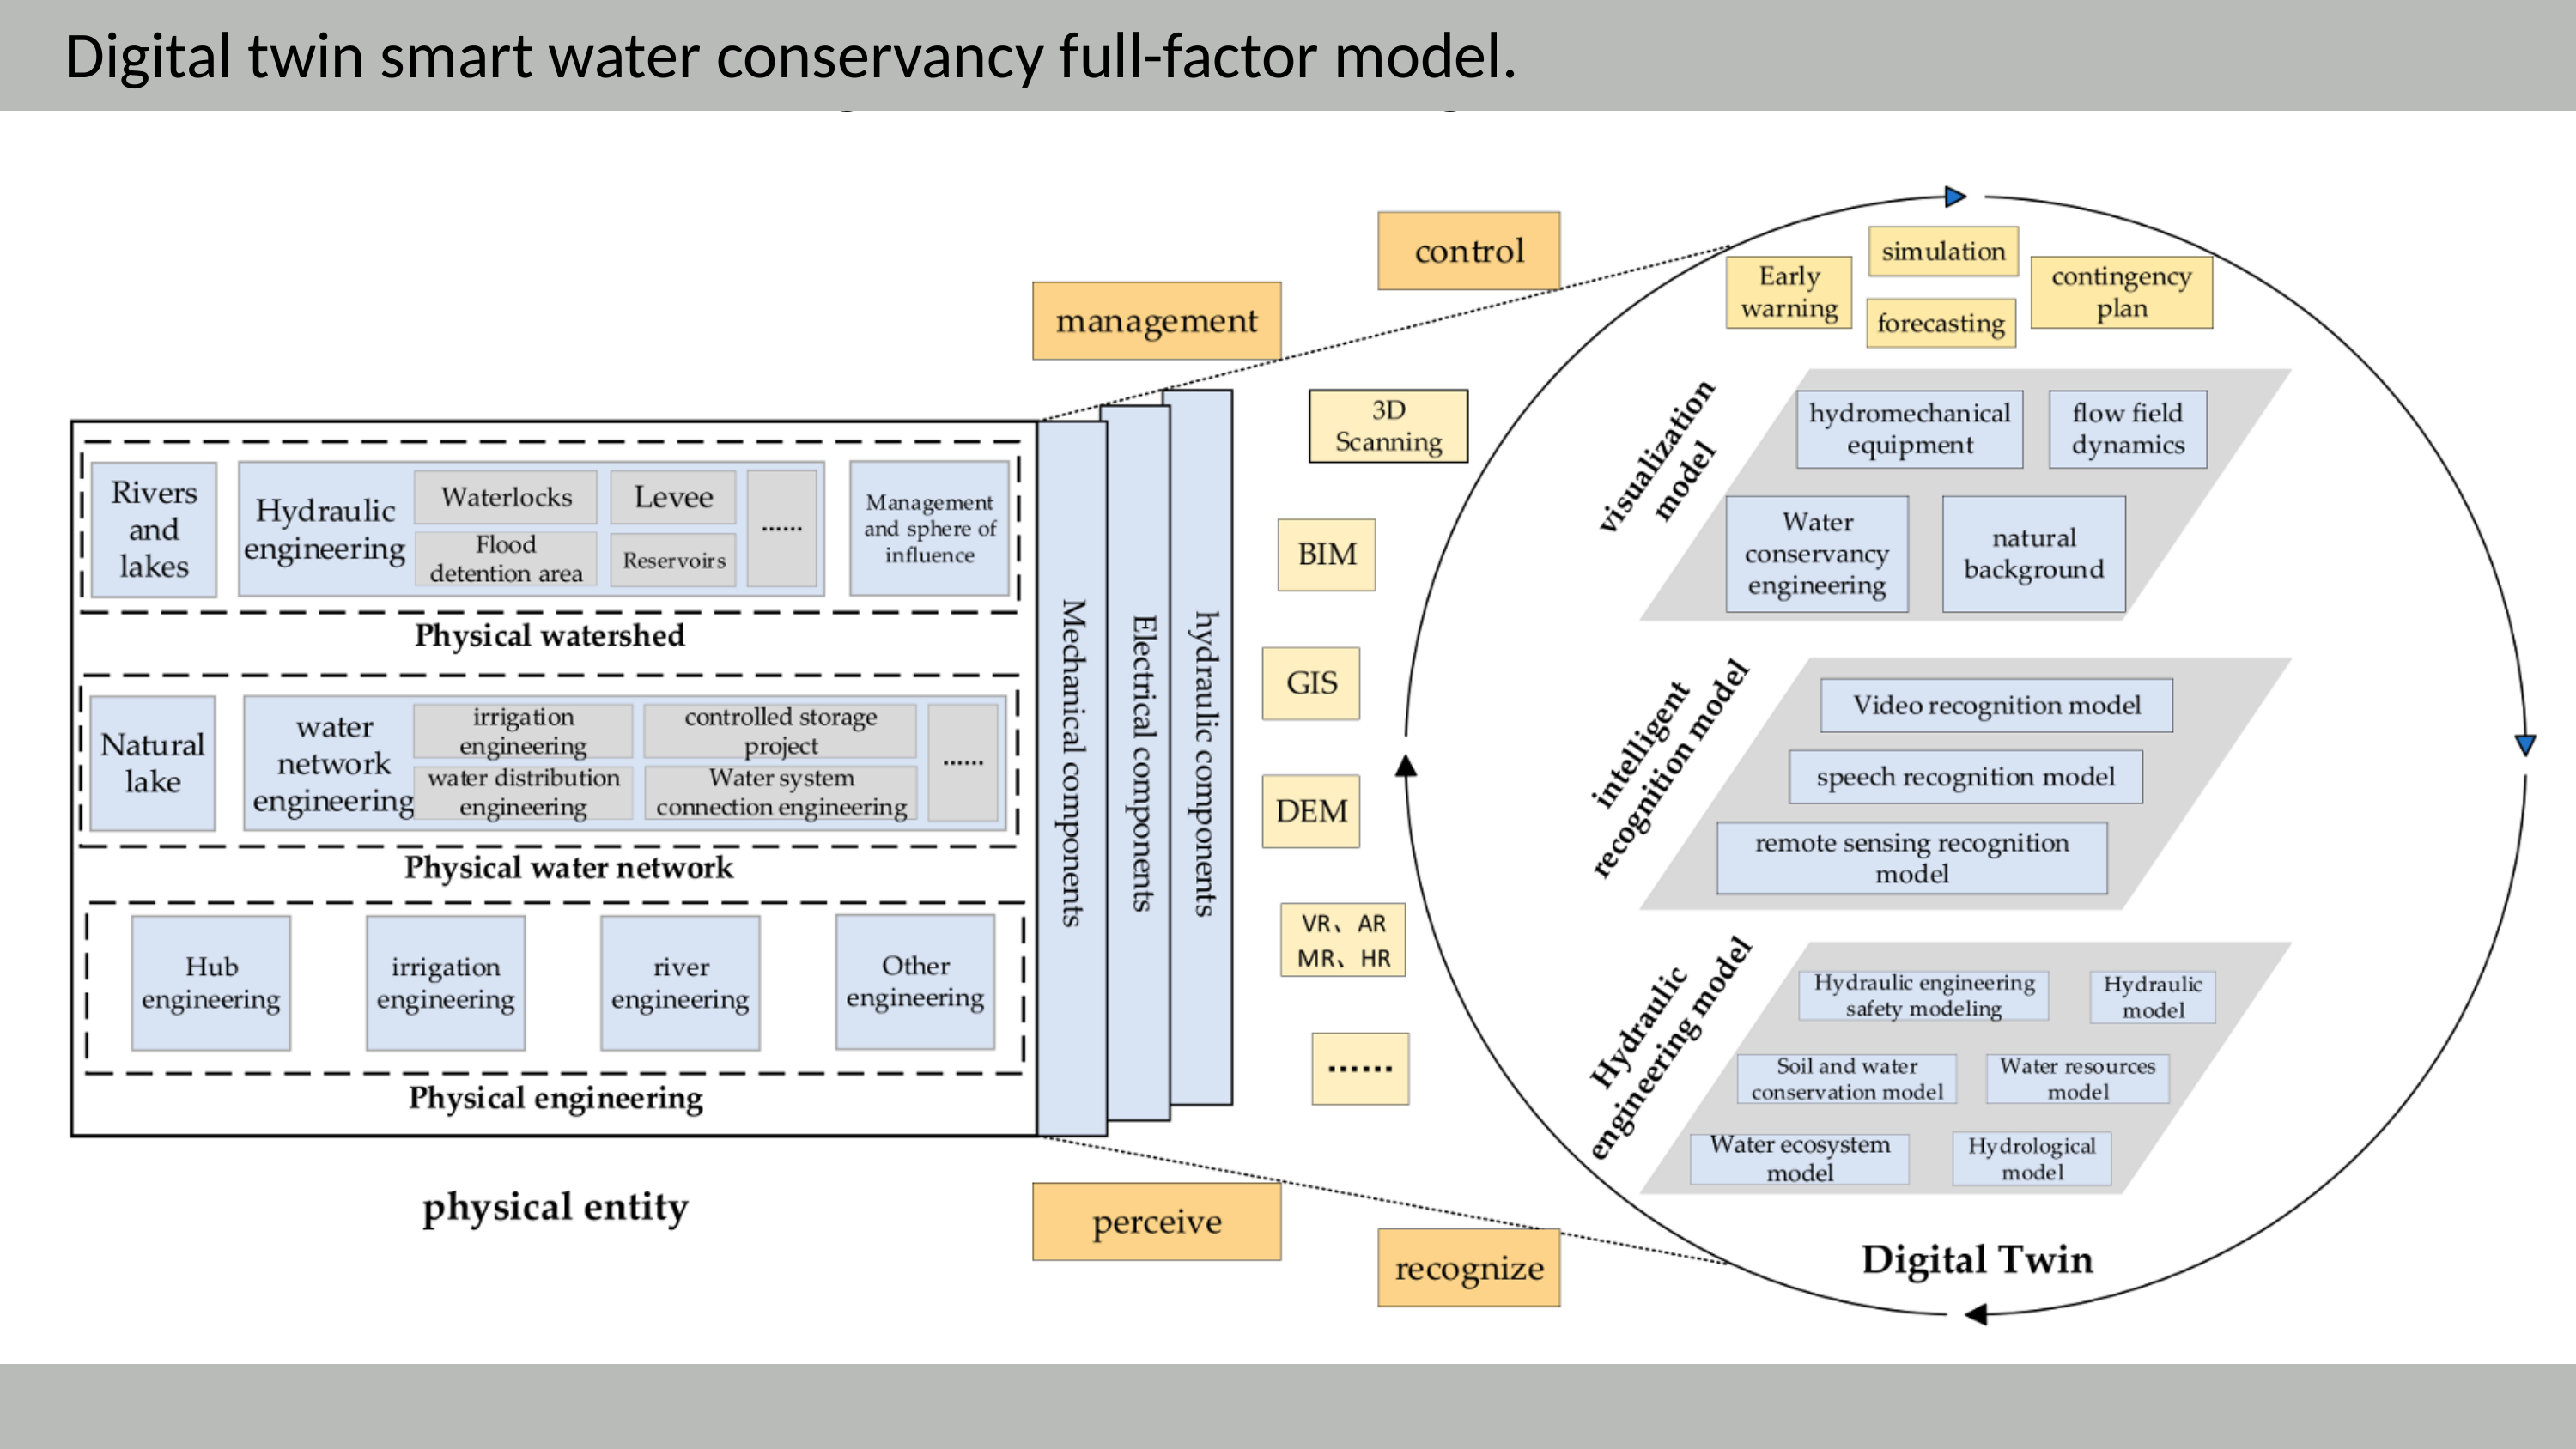

Digital twin smart water conservancy full-factor model.